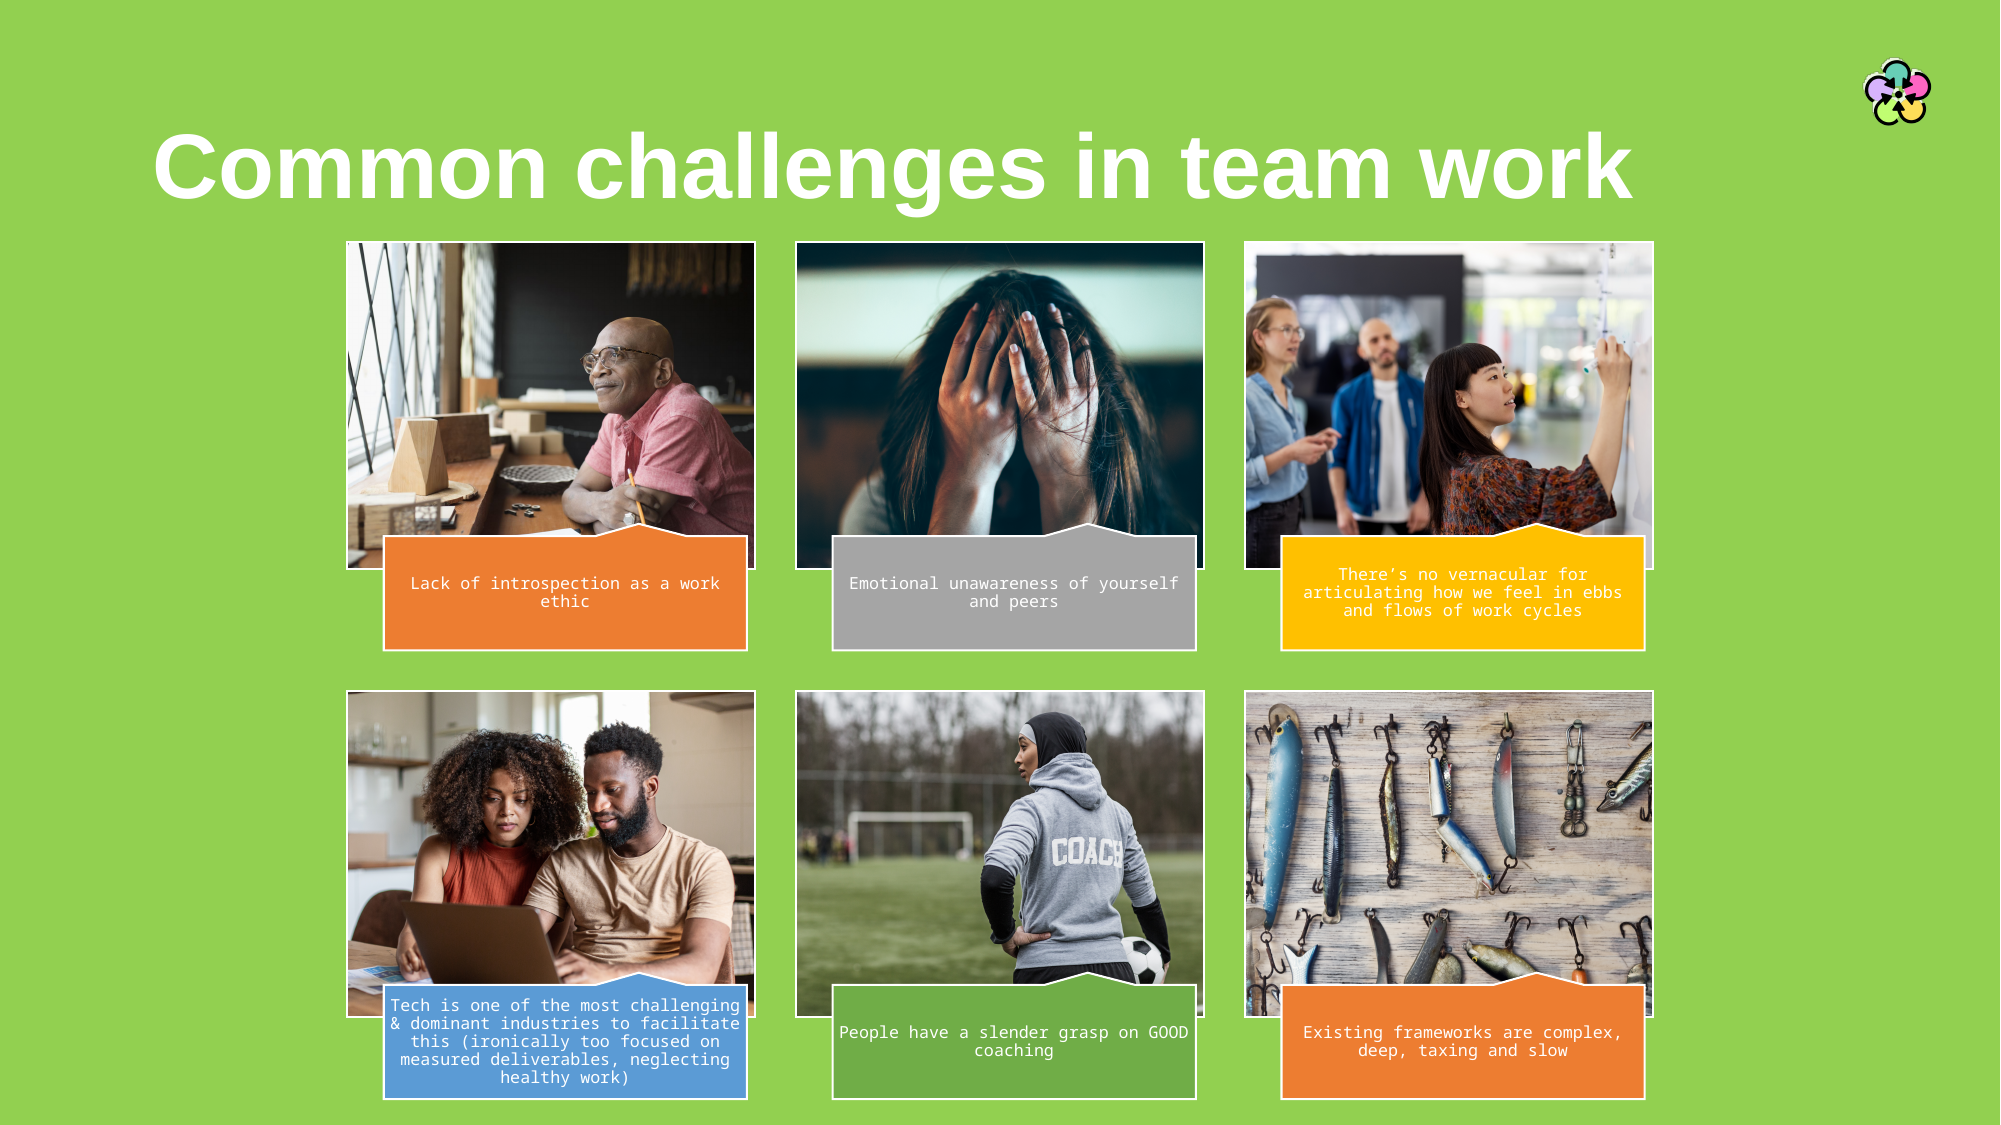

# Common challenges in team work
Lack of introspection as a work ethic
Emotional unawareness of yourself and peers
There’s no vernacular for articulating how we feel in ebbs and flows of work cycles
Tech is one of the most challenging & dominant industries to facilitate this (ironically too focused on measured deliverables, neglecting healthy work)
People have a slender grasp on GOOD coaching
Existing frameworks are complex, deep, taxing and slow